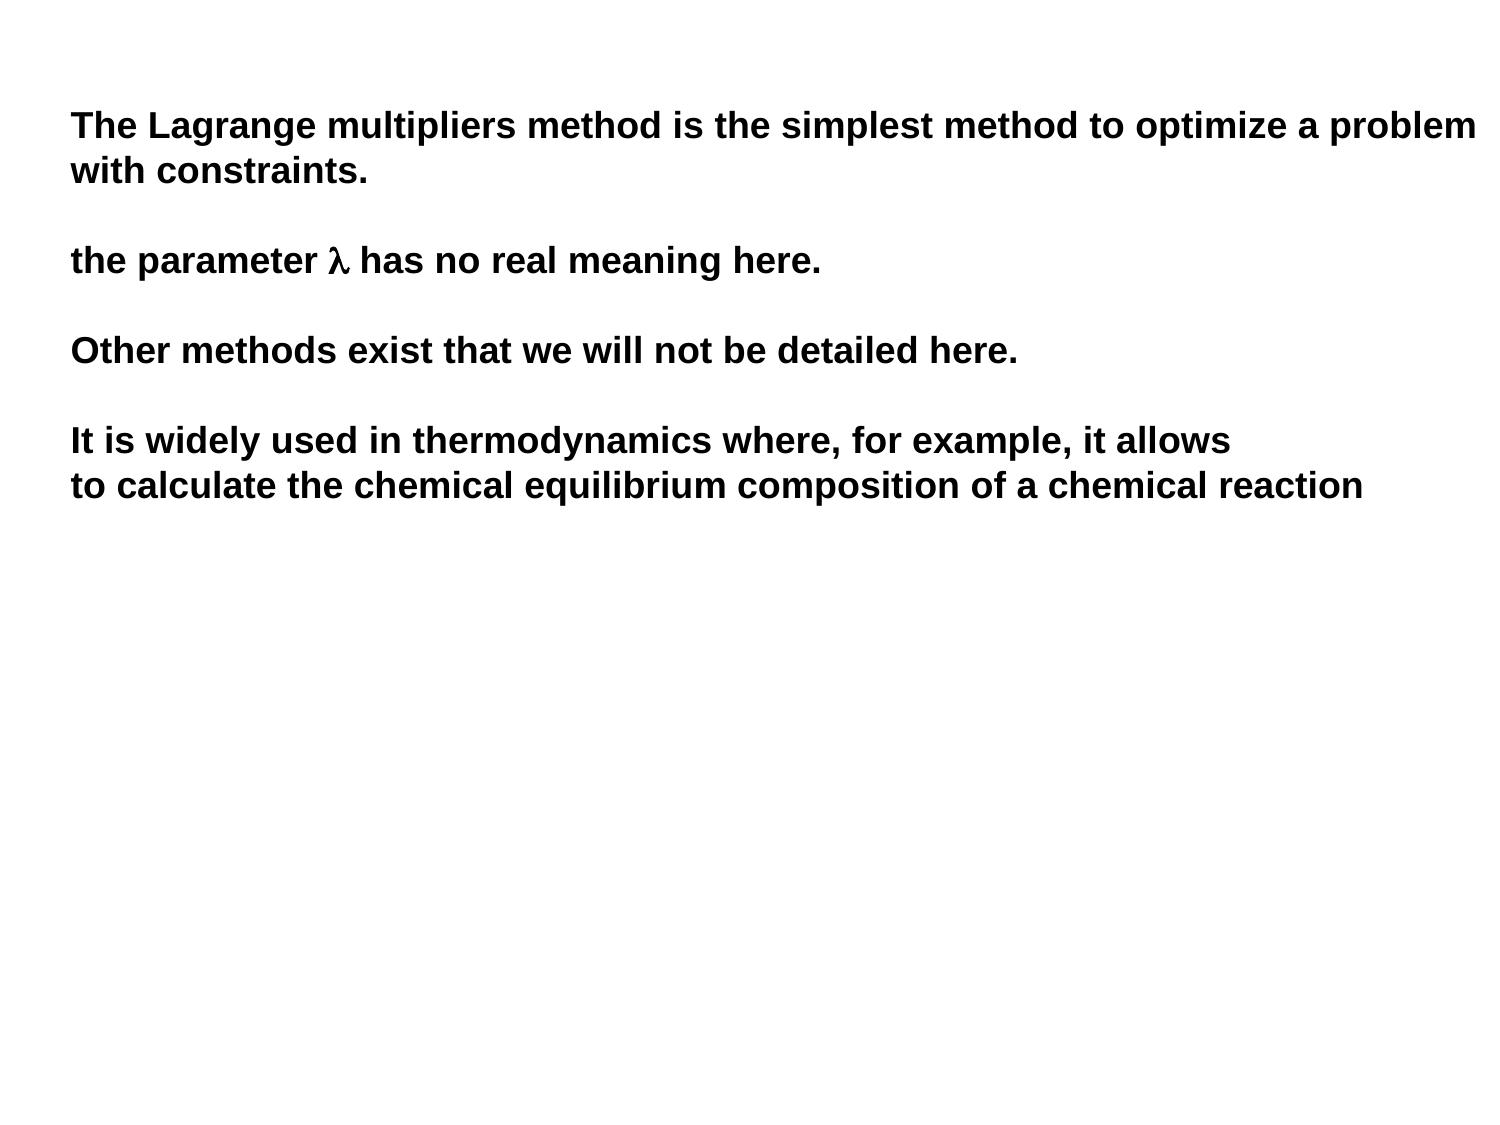

The Lagrange multipliers method is the simplest method to optimize a problem
with constraints.

the parameter λ has no real meaning here.

Other methods exist that we will not be detailed here.

It is widely used in thermodynamics where, for example, it allows
to calculate the chemical equilibrium composition of a chemical reaction